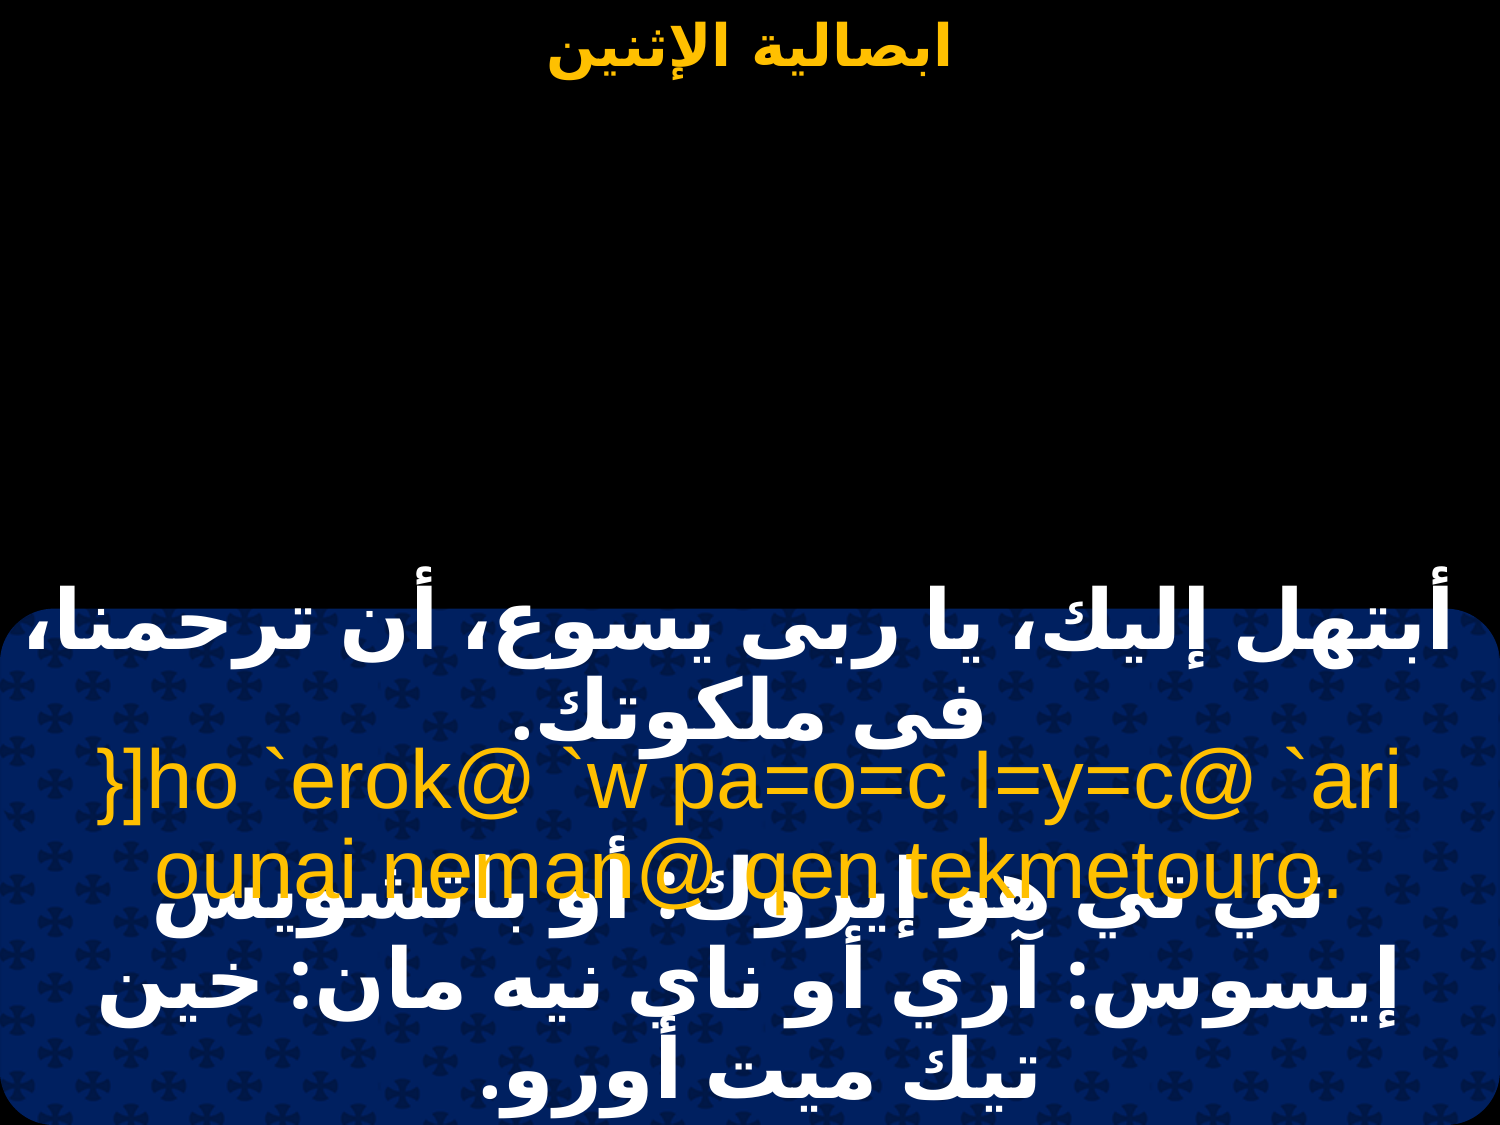

#
 أبتهل إليك، يا ربى يسوع، أن ترحمنا، فى ملكوتك.
}]ho `erok@ `w pa=o=c I=y=c@ `ari ounai neman@ qen tekmetouro.
 تي تي هو إيروك: أو باتشويس إيسوس: آري أو ناي نيه مان: خين تيك ميت أورو.